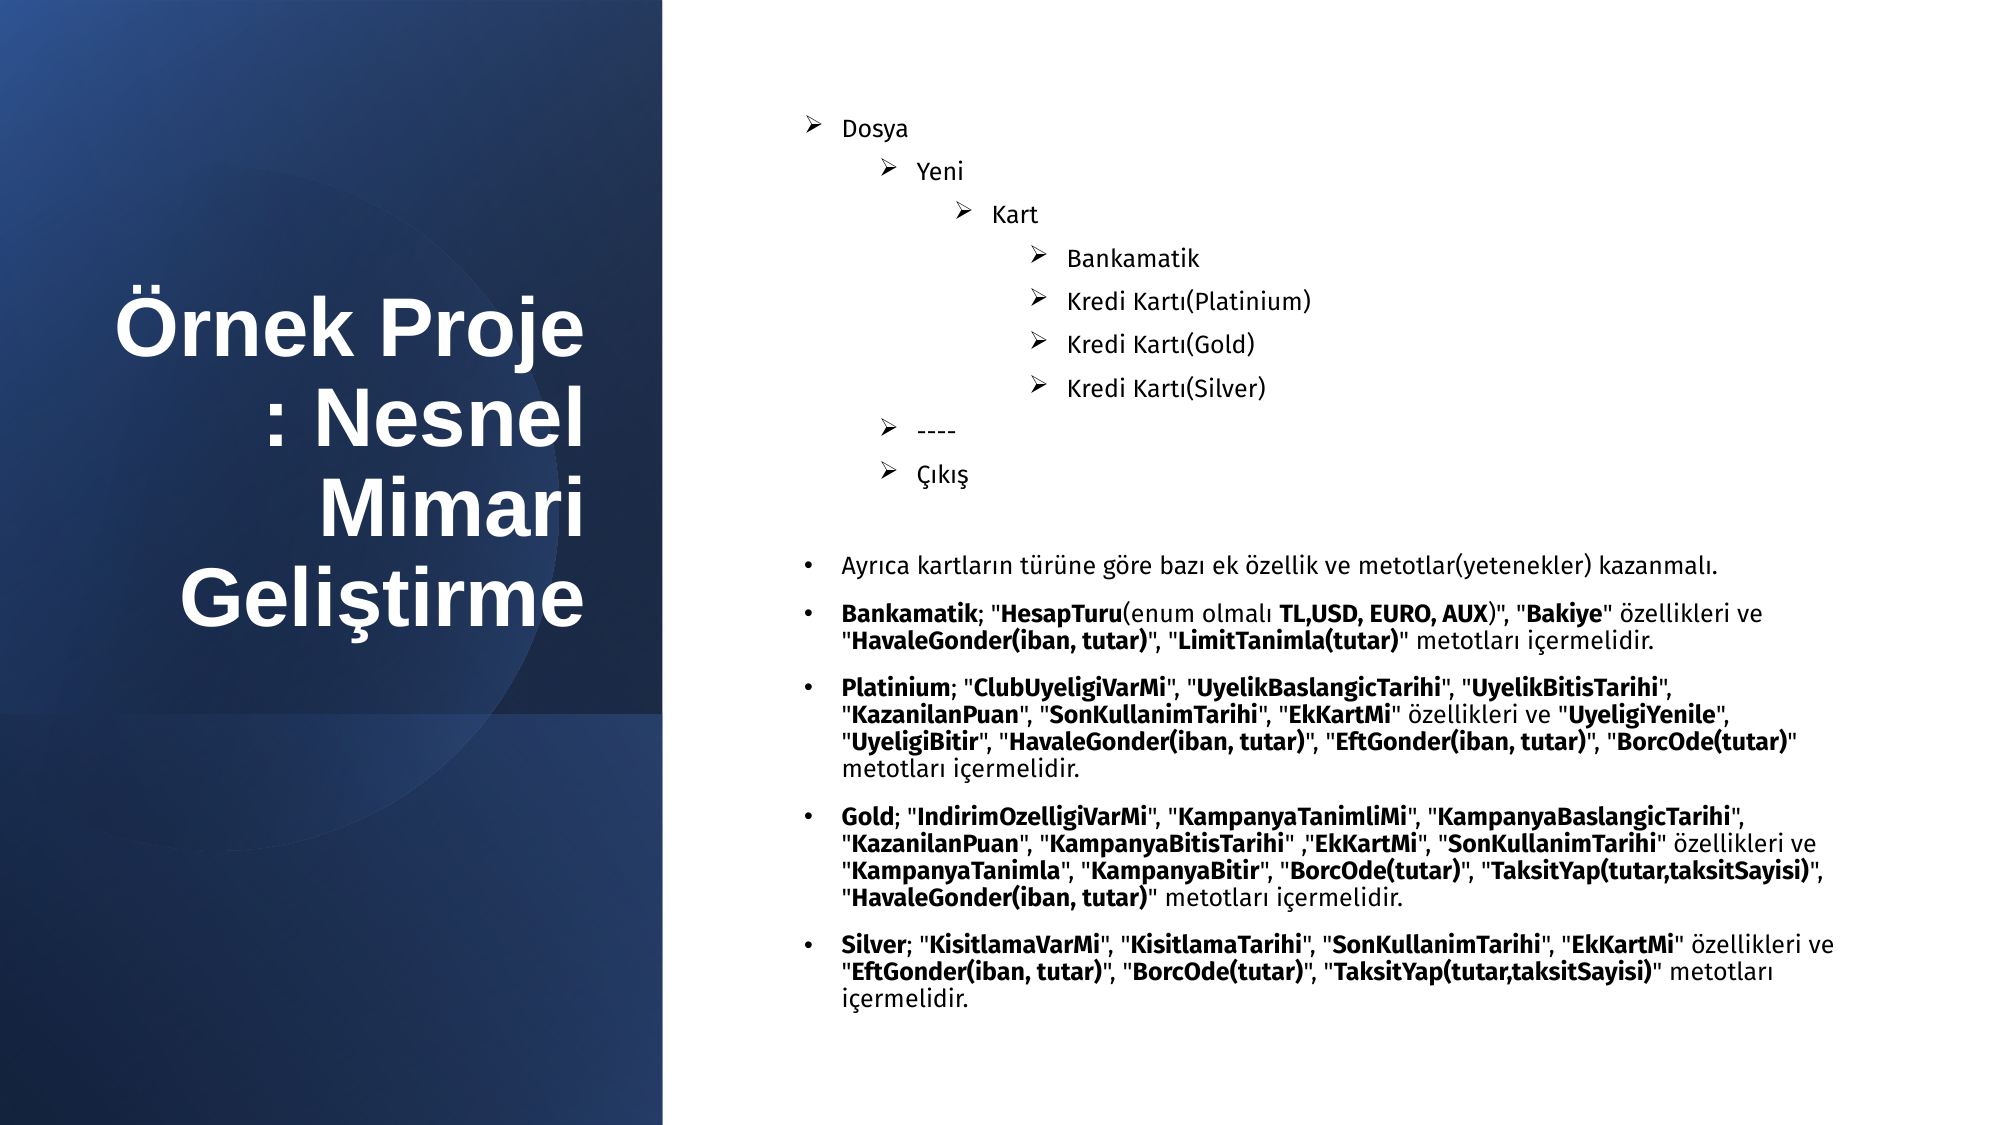

# Örnek Proje : Nesnel Mimari Geliştirme
Dosya
Yeni
Kart
Bankamatik
Kredi Kartı(Platinium)
Kredi Kartı(Gold)
Kredi Kartı(Silver)
----
Çıkış

Ayrıca kartların türüne göre bazı ek özellik ve metotlar(yetenekler) kazanmalı.
Bankamatik; "HesapTuru(enum olmalı TL,USD, EURO, AUX)", "Bakiye" özellikleri ve "HavaleGonder(iban, tutar)", "LimitTanimla(tutar)" metotları içermelidir.
Platinium; "ClubUyeligiVarMi", "UyelikBaslangicTarihi", "UyelikBitisTarihi", "KazanilanPuan", "SonKullanimTarihi", "EkKartMi" özellikleri ve "UyeligiYenile", "UyeligiBitir", "HavaleGonder(iban, tutar)", "EftGonder(iban, tutar)", "BorcOde(tutar)" metotları içermelidir.
Gold; "IndirimOzelligiVarMi", "KampanyaTanimliMi", "KampanyaBaslangicTarihi", "KazanilanPuan", "KampanyaBitisTarihi" ,"EkKartMi", "SonKullanimTarihi" özellikleri ve "KampanyaTanimla", "KampanyaBitir", "BorcOde(tutar)", "TaksitYap(tutar,taksitSayisi)", "HavaleGonder(iban, tutar)" metotları içermelidir.
Silver; "KisitlamaVarMi", "KisitlamaTarihi", "SonKullanimTarihi", "EkKartMi" özellikleri ve "EftGonder(iban, tutar)", "BorcOde(tutar)", "TaksitYap(tutar,taksitSayisi)" metotları içermelidir.